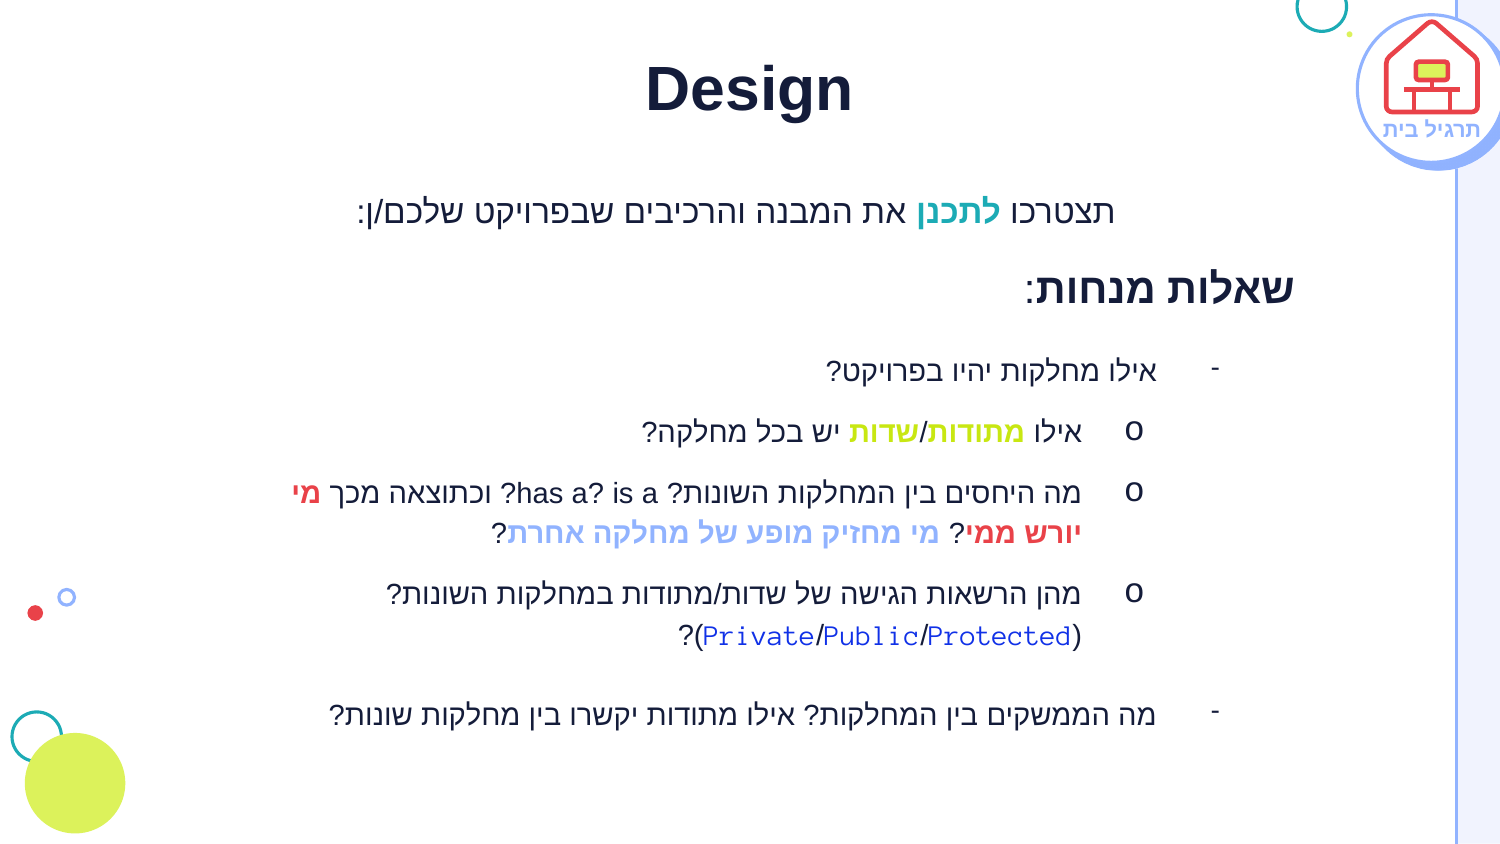

# Design
תרגיל בית
תצטרכו לתכנן את המבנה והרכיבים שבפרויקט שלכם/ן:
שאלות מנחות:
אילו מחלקות יהיו בפרויקט?
אילו מתודות/שדות יש בכל מחלקה?
מה היחסים בין המחלקות השונות? has a? is a? וכתוצאה מכך מי יורש ממי? מי מחזיק מופע של מחלקה אחרת?
מהן הרשאות הגישה של שדות/מתודות במחלקות השונות? (Private/Public/Protected)?
מה הממשקים בין המחלקות? אילו מתודות יקשרו בין מחלקות שונות?